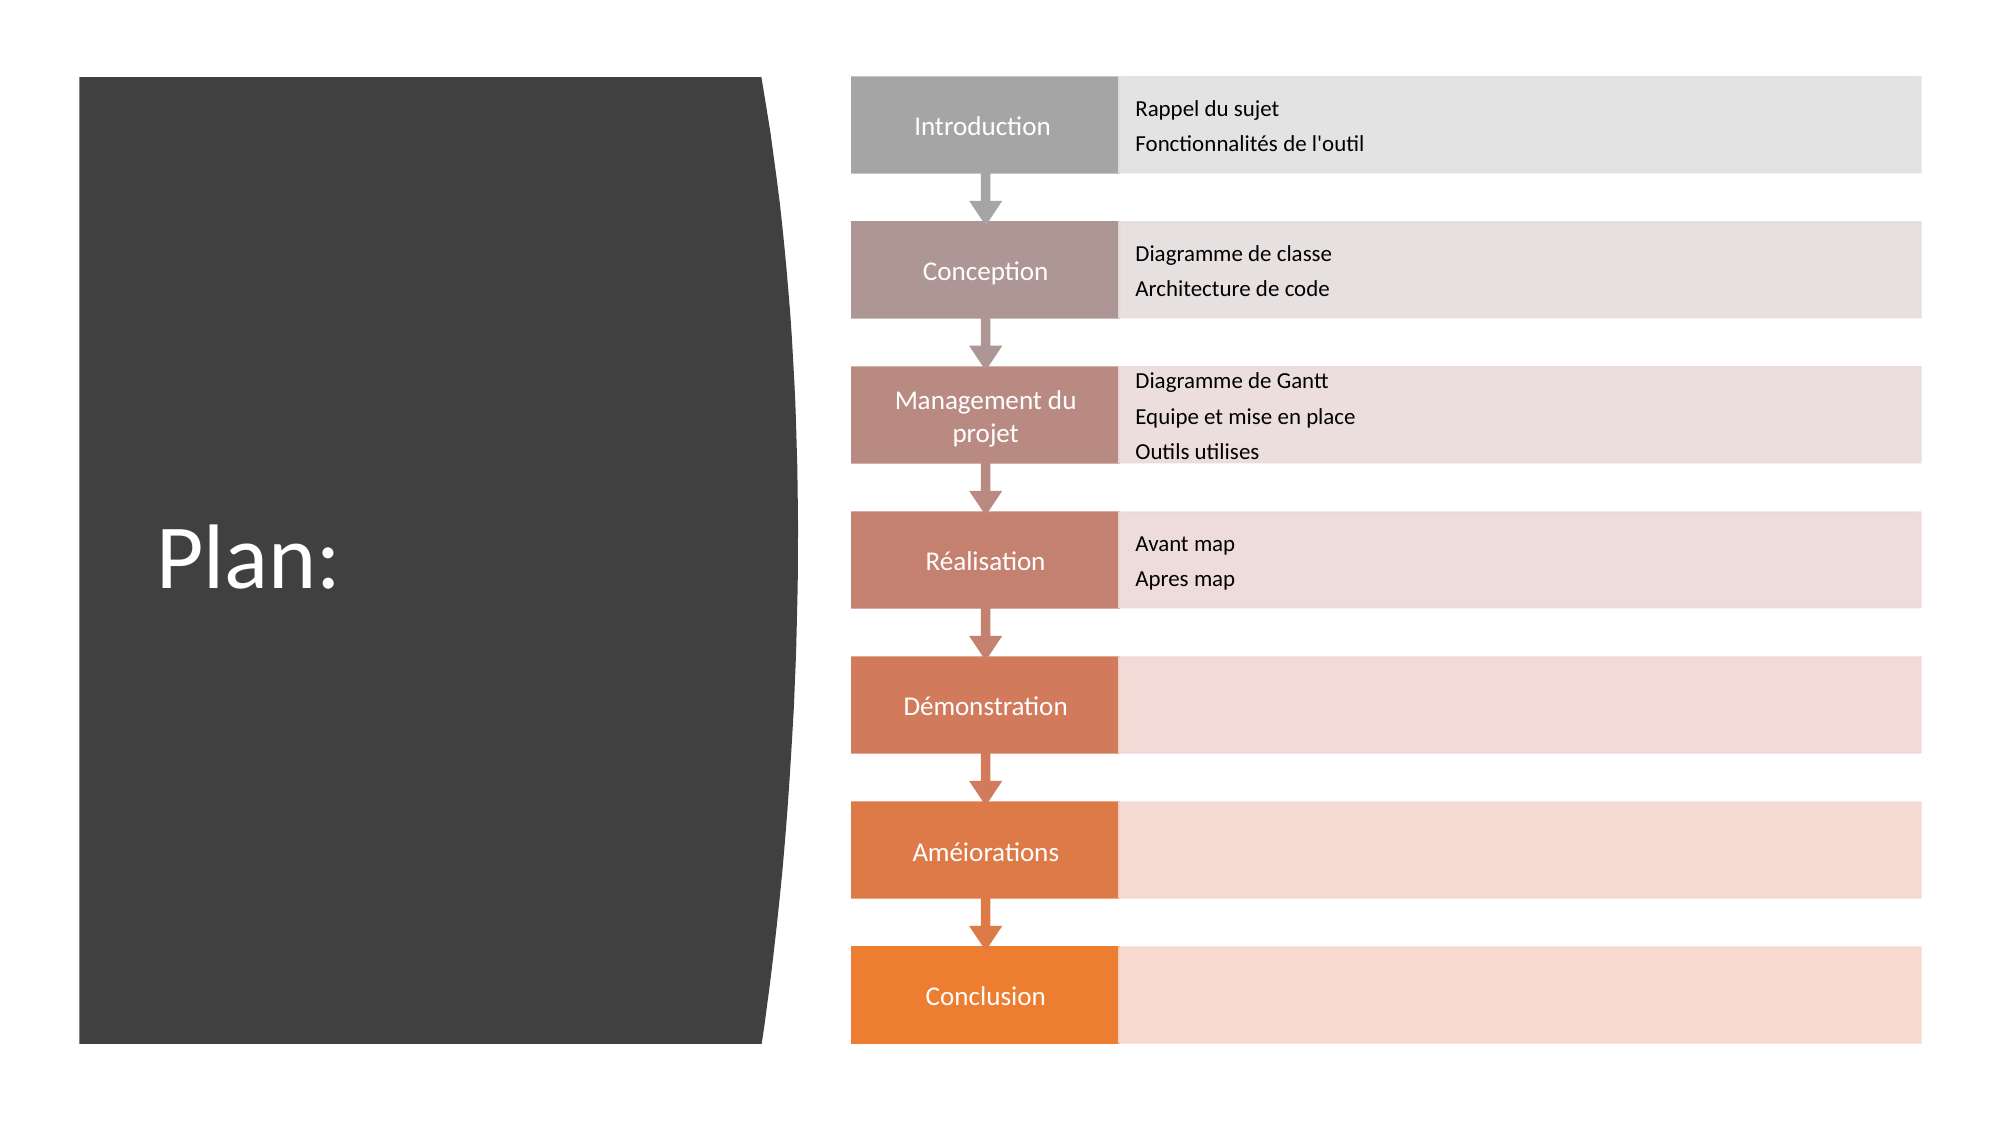

Conclusion
Améiorations
Améiorations
Démonstration
Démonstration
Réalisation
Avant map
Apres map
Management du projet
Diagramme de Gantt
Equipe et mise en place
Outils utilises
Conception
Diagramme de classe
Architecture de code
Introduction
Rappel du sujet
Fonctionnalités de l'outil

# Plan: